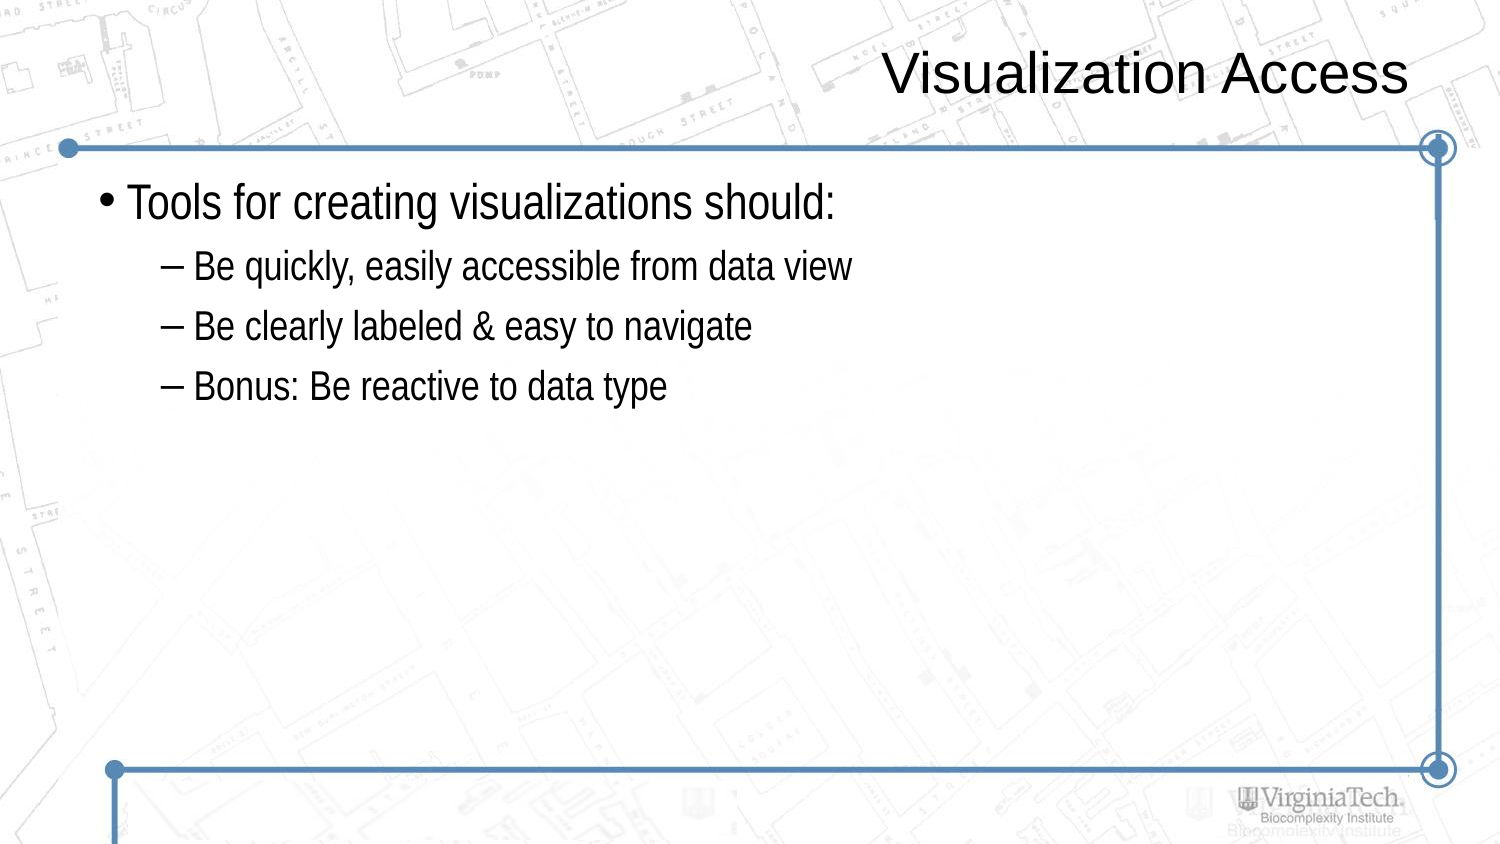

# Visualization Access
Tools for creating visualizations should:
 Be quickly, easily accessible from data view
 Be clearly labeled & easy to navigate
 Bonus: Be reactive to data type